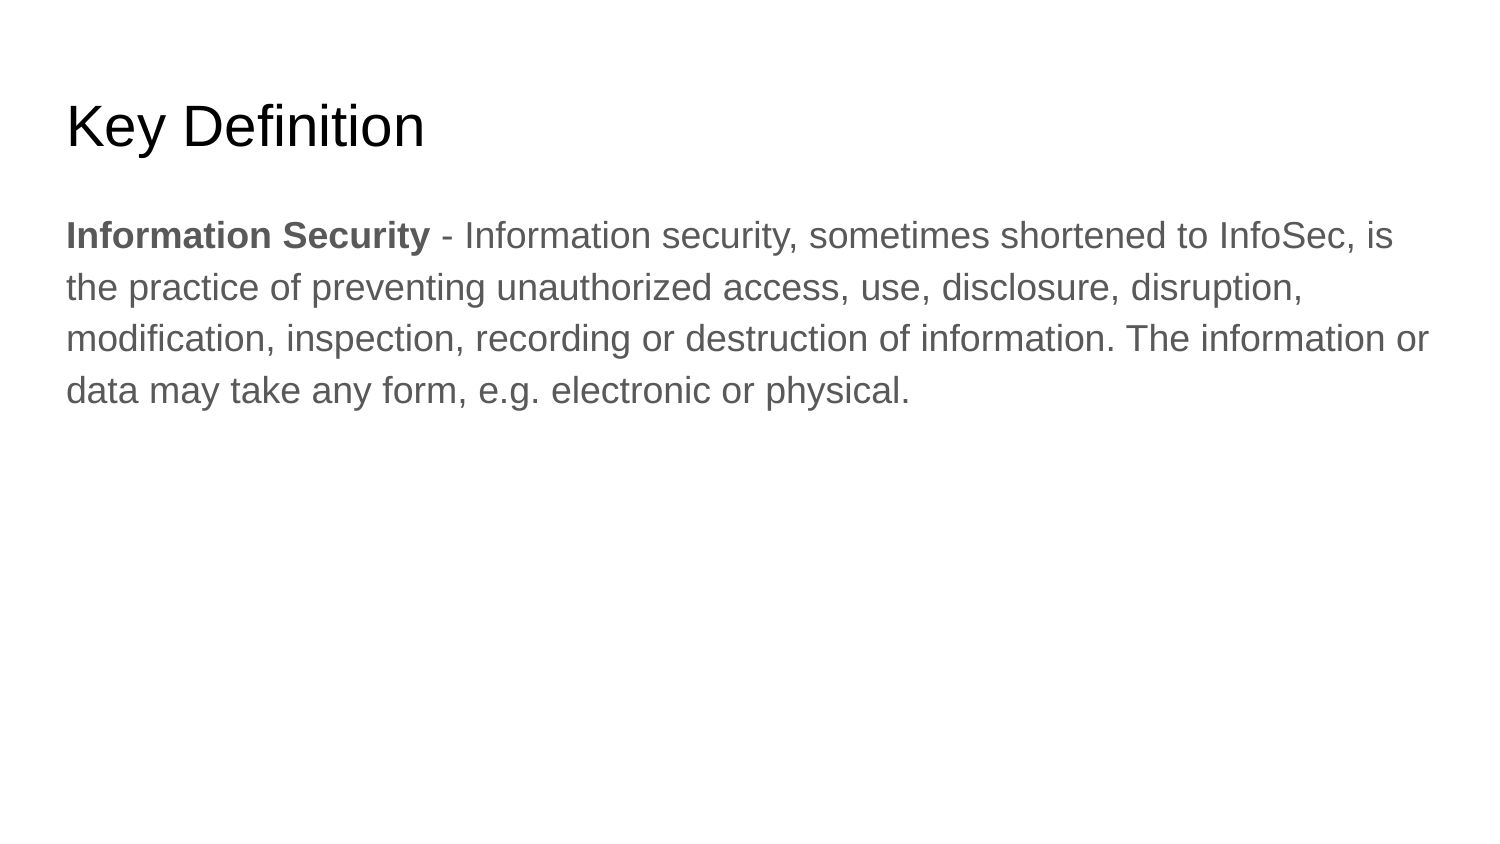

# Key Definition
Information Security - Information security, sometimes shortened to InfoSec, is the practice of preventing unauthorized access, use, disclosure, disruption, modification, inspection, recording or destruction of information. The information or data may take any form, e.g. electronic or physical.